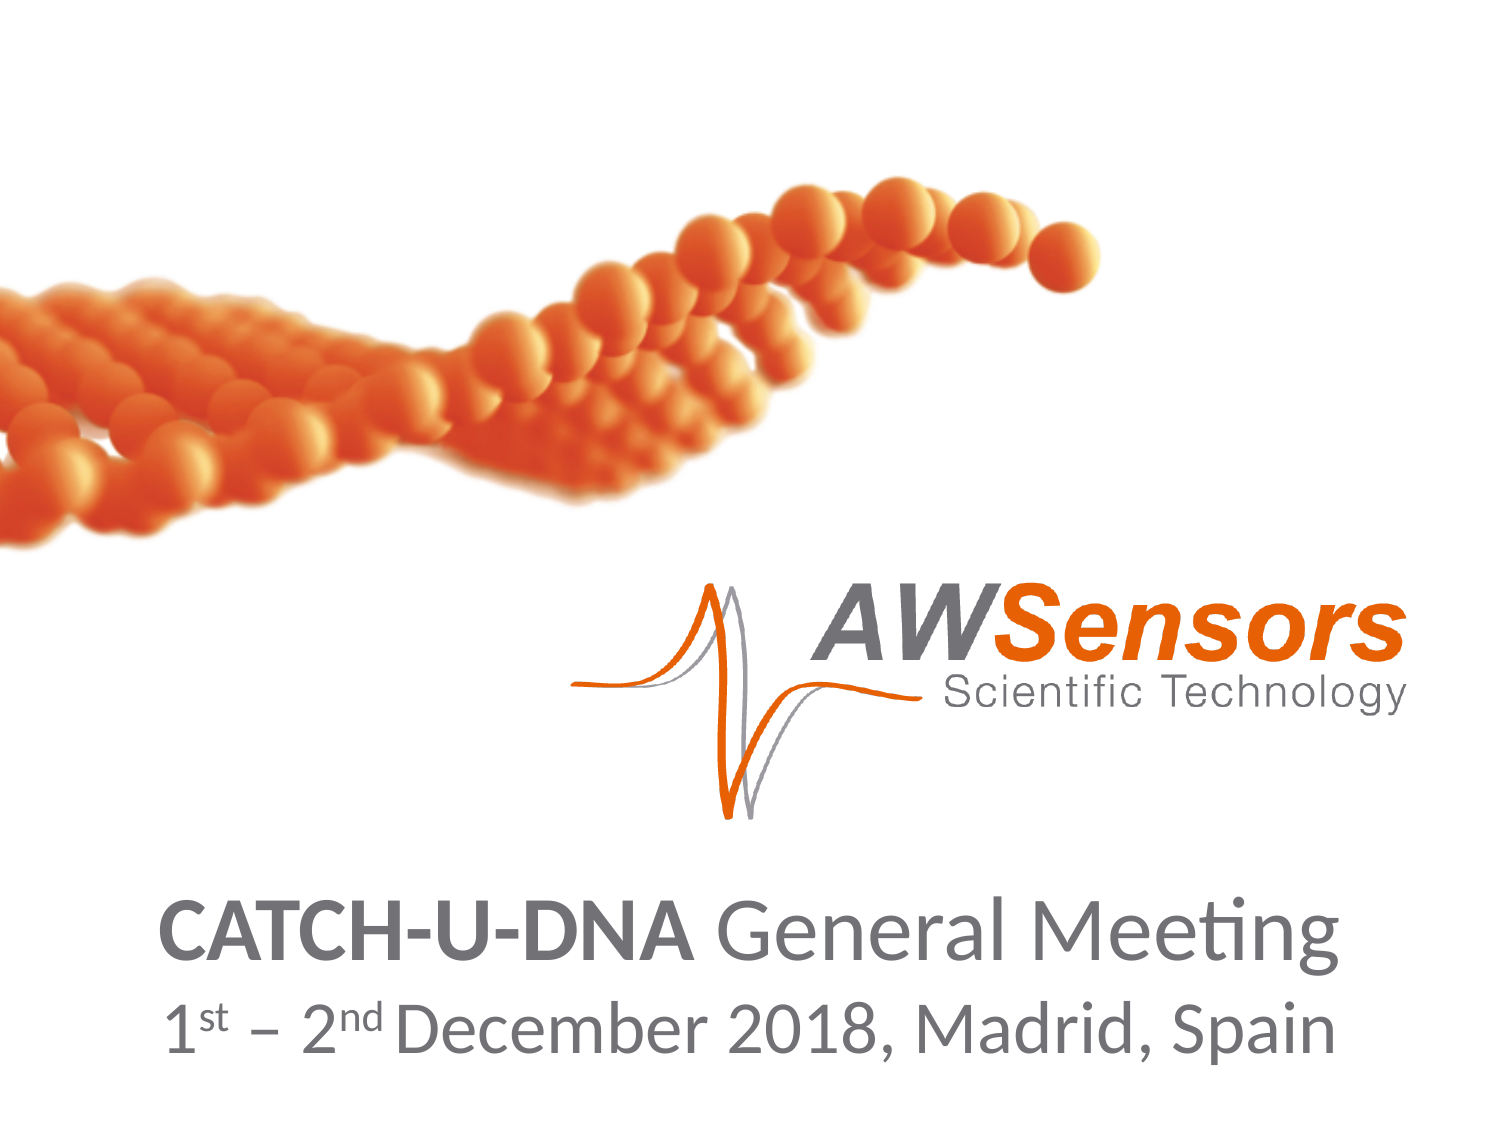

# CATCH-U-DNA General Meeting 1st – 2nd December 2018, Madrid, Spain